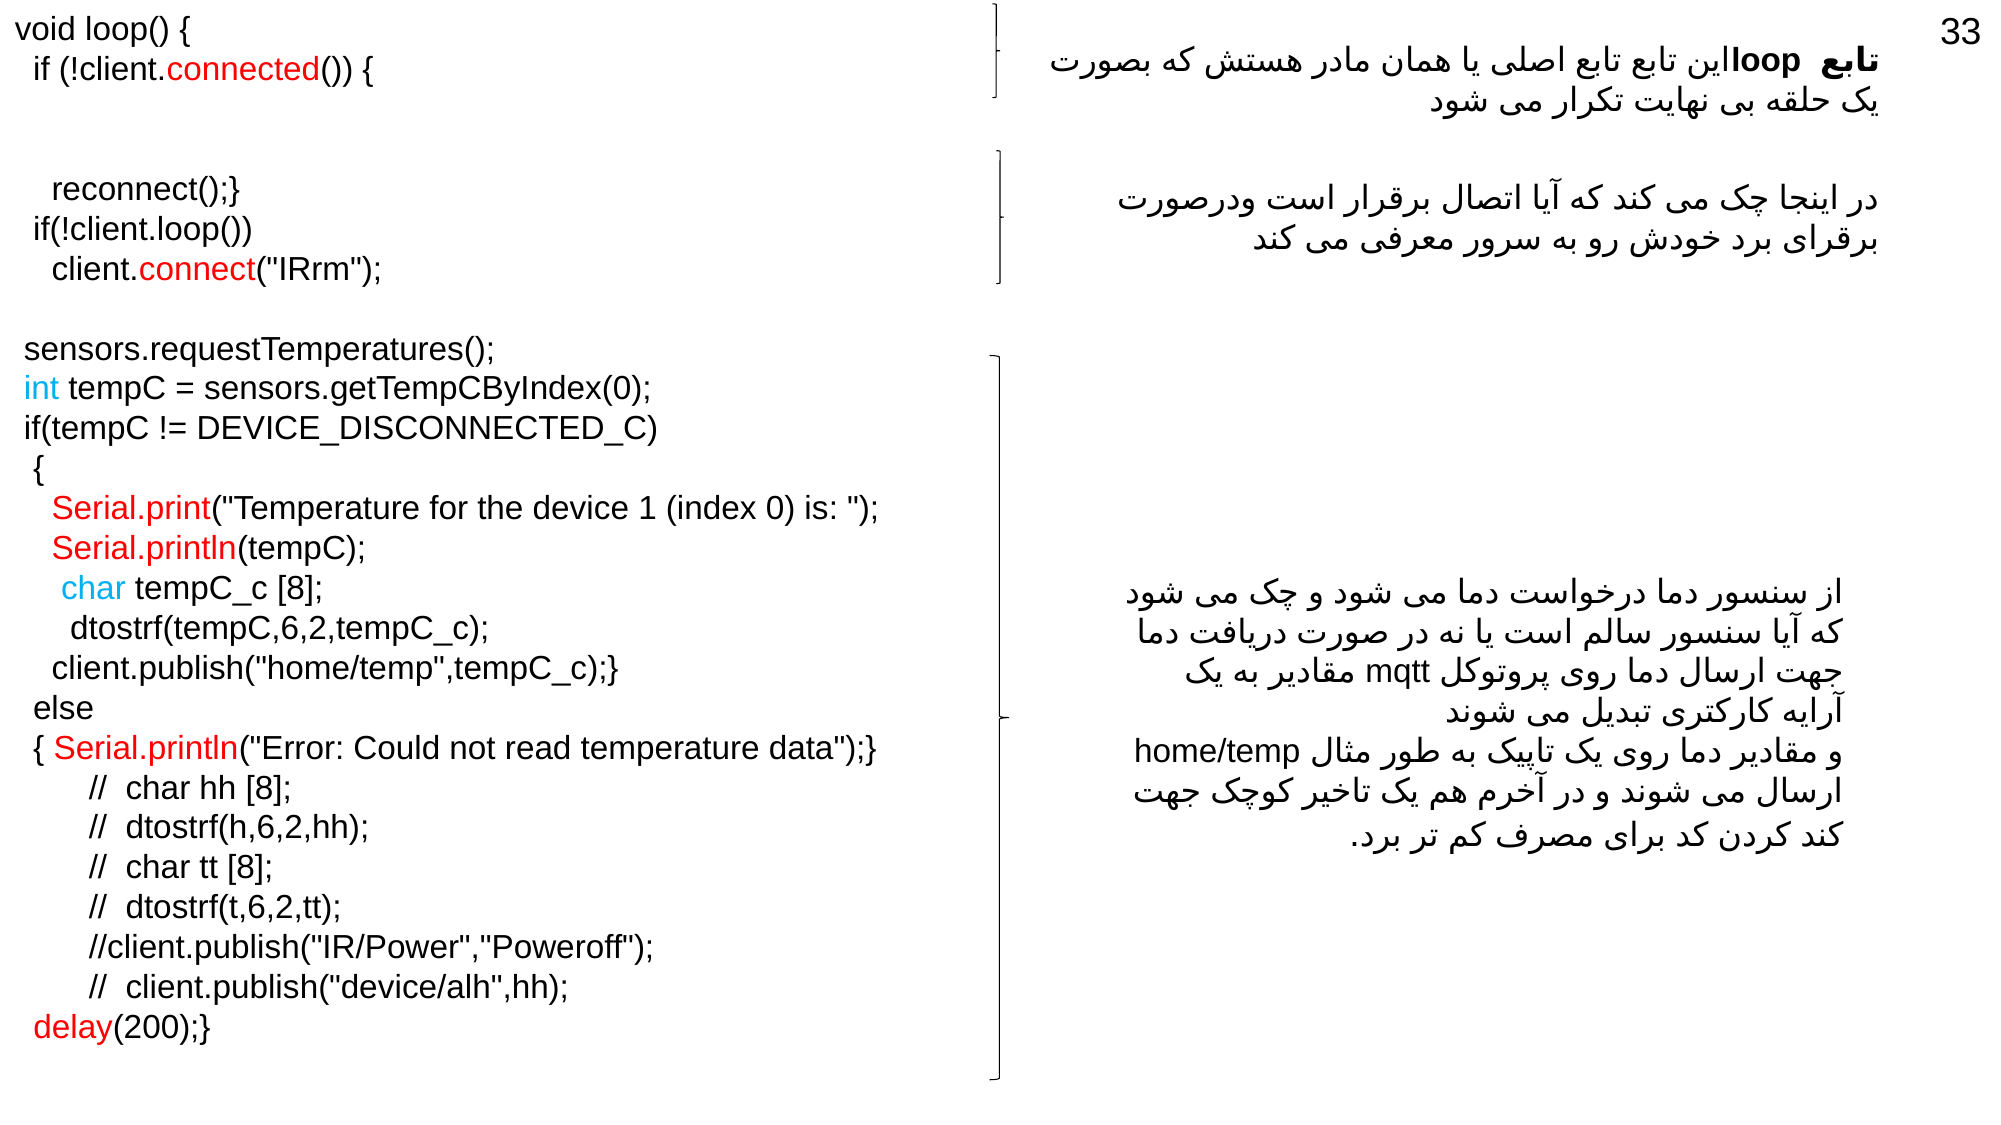

void loop() {
  if (!client.connected()) {

    reconnect();}
  if(!client.loop())
    client.connect("IRrm");

 sensors.requestTemperatures();
 int tempC = sensors.getTempCByIndex(0);
 if(tempC != DEVICE_DISCONNECTED_C)
  {
    Serial.print("Temperature for the device 1 (index 0) is: ");
    Serial.println(tempC);
     char tempC_c [8];
      dtostrf(tempC,6,2,tempC_c);
    client.publish("home/temp",tempC_c);}
  else
  { Serial.println("Error: Could not read temperature data");}
        //  char hh [8];
        //  dtostrf(h,6,2,hh);
        //  char tt [8];
        //  dtostrf(t,6,2,tt);
        //client.publish("IR/Power","Poweroff");
        //  client.publish("device/alh",hh);
  delay(200);}
33

تابع  loopاین تابع تابع اصلی یا همان مادر هستش که بصورت یک حلقه بی نهایت تکرار می شود

در اینجا چک می کند که آیا اتصال برقرار است ودرصورت برقرای برد خودش رو به سرور معرفی می کند

از سنسور دما درخواست دما می شود و چک می شود که آیا سنسور سالم است یا نه در صورت دریافت دما جهت ارسال دما روی پروتوکل mqtt مقادیر به یک آرایه کارکتری تبدیل می شوند
و مقادیر دما روی یک تاپیک به طور مثال home/temp ارسال می شوند و در آخرم هم یک تاخیر کوچک جهت کند کردن کد برای مصرف کم تر برد.